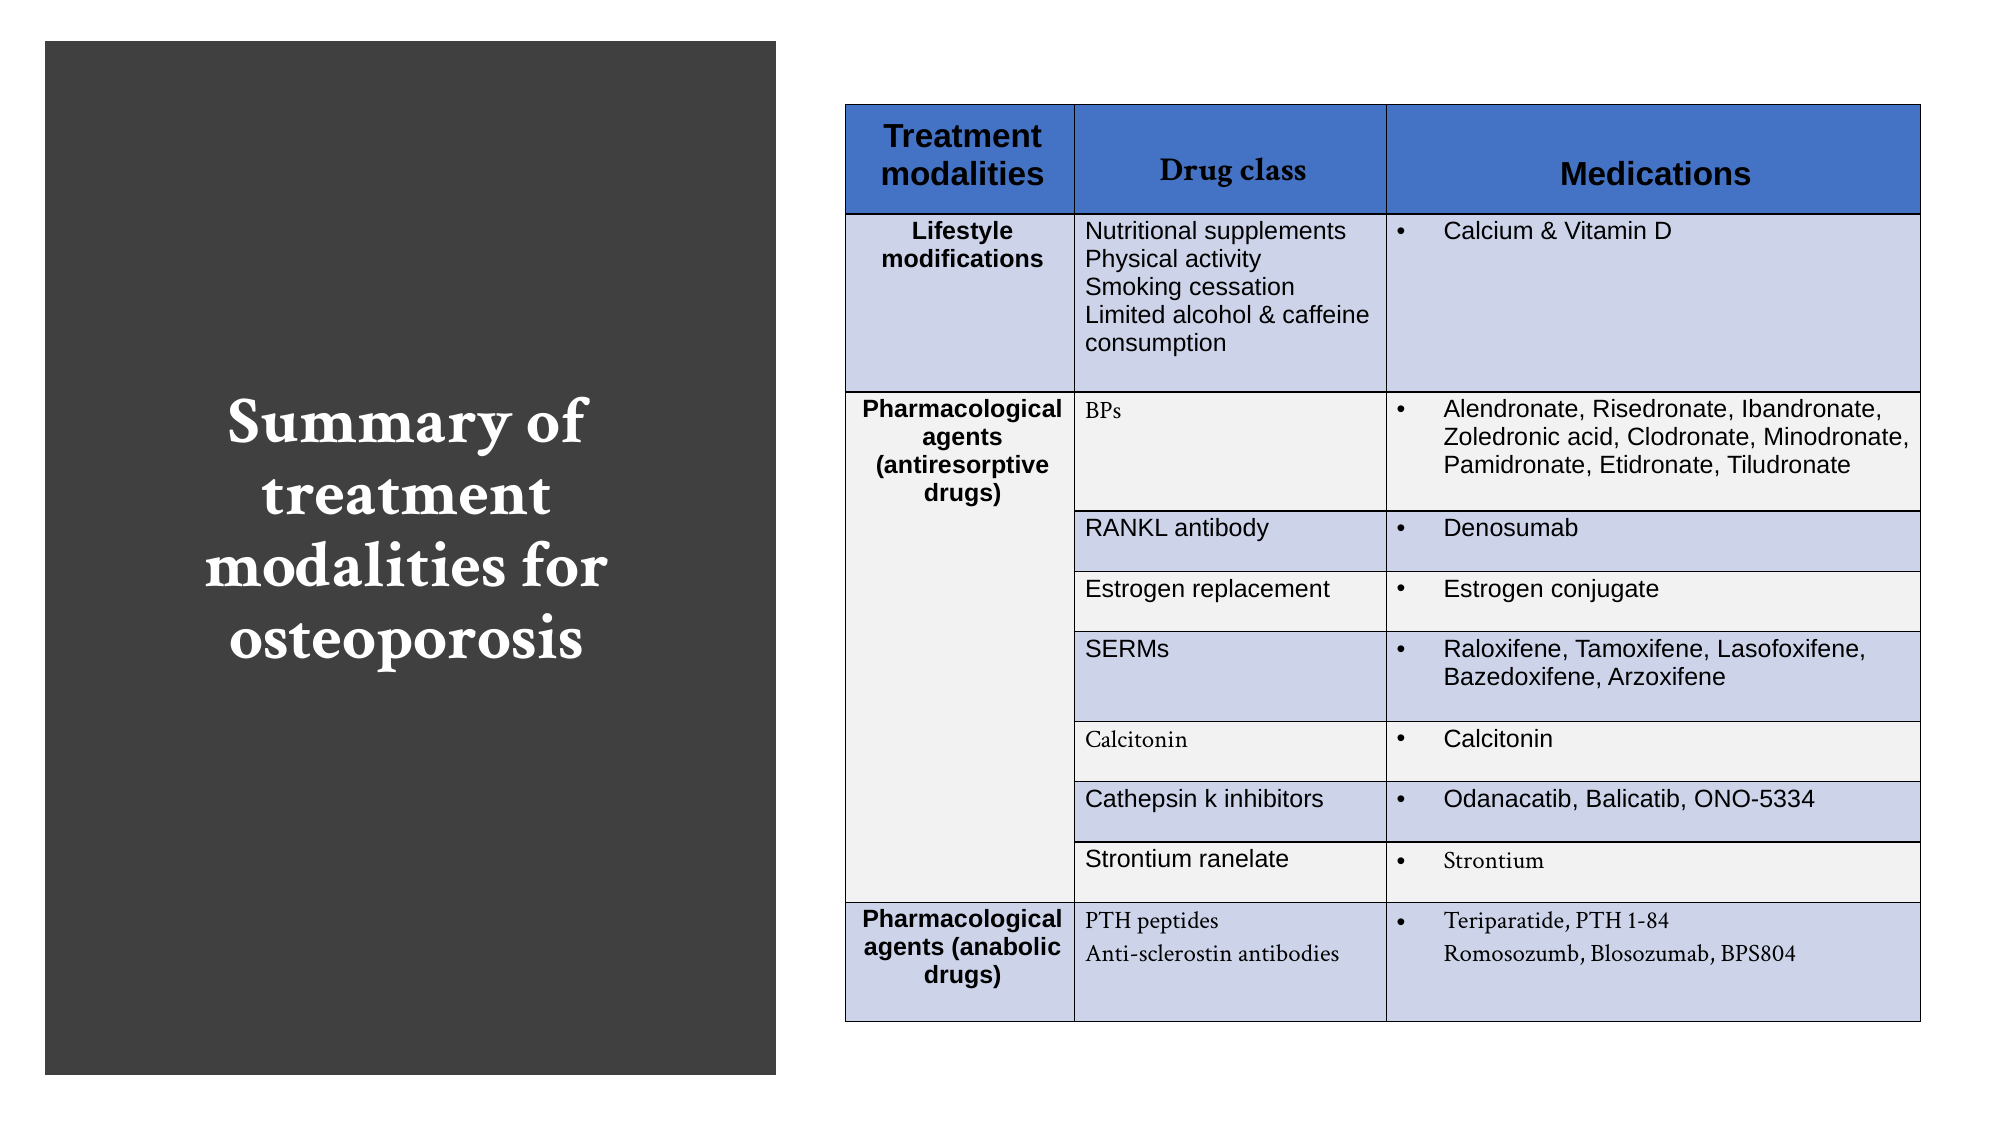

| Treatment modalities | Drug class | Medications |
| --- | --- | --- |
| Lifestyle modifications | Nutritional supplements Physical activity Smoking cessation Limited alcohol & caffeine consumption | Calcium & Vitamin D |
| Pharmacological agents (antiresorptive drugs) | BPs | Alendronate, Risedronate, Ibandronate, Zoledronic acid, Clodronate, Minodronate, Pamidronate, Etidronate, Tiludronate |
|  | RANKL antibody | Denosumab |
|  | Estrogen replacement | Estrogen conjugate |
|  | SERMs | Raloxifene, Tamoxifene, Lasofoxifene, Bazedoxifene, Arzoxifene |
|  | Calcitonin | Calcitonin |
|  | Cathepsin k inhibitors | Odanacatib, Balicatib, ONO-5334 |
|  | Strontium ranelate | Strontium |
| Pharmacological agents (anabolic drugs) | PTH peptides Anti-sclerostin antibodies | Teriparatide, PTH 1-84 Romosozumb, Blosozumab, BPS804 |
# Summary of treatment modalities for osteoporosis